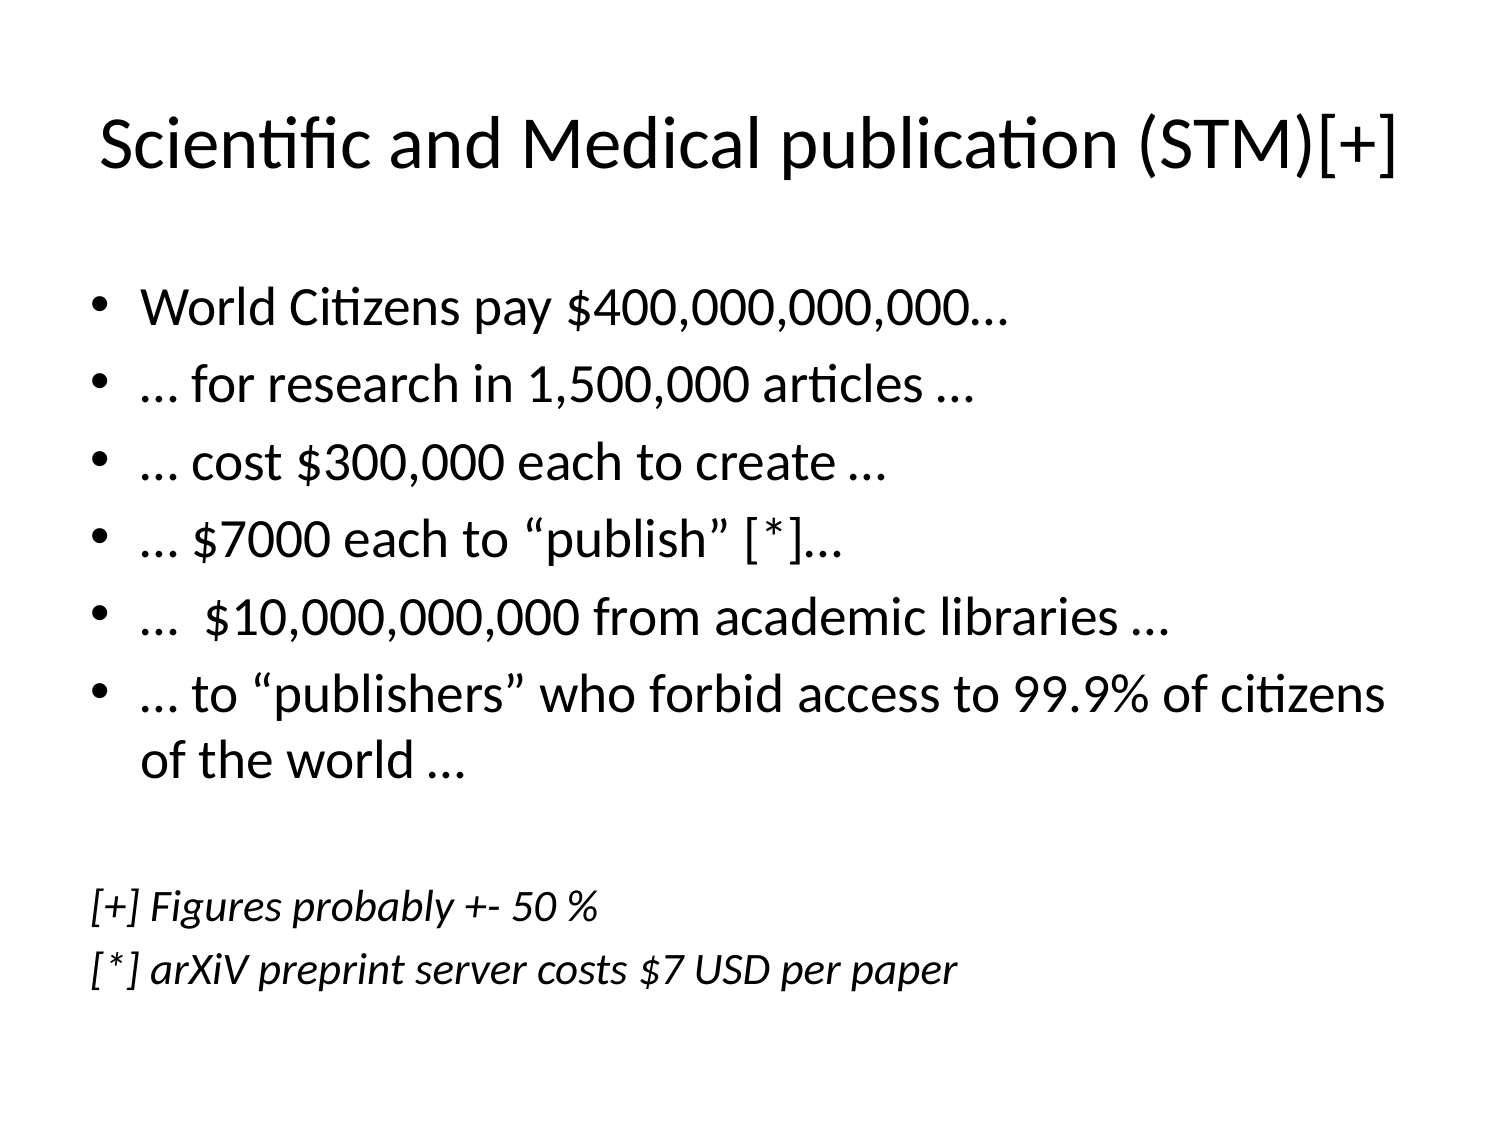

# Scientific and Medical publication (STM)[+]
World Citizens pay $400,000,000,000…
… for research in 1,500,000 articles …
… cost $300,000 each to create …
… $7000 each to “publish” [*]…
…  $10,000,000,000 from academic libraries …
… to “publishers” who forbid access to 99.9% of citizens of the world …

[+] Figures probably +- 50 %
[*] arXiV preprint server costs $7 USD per paper